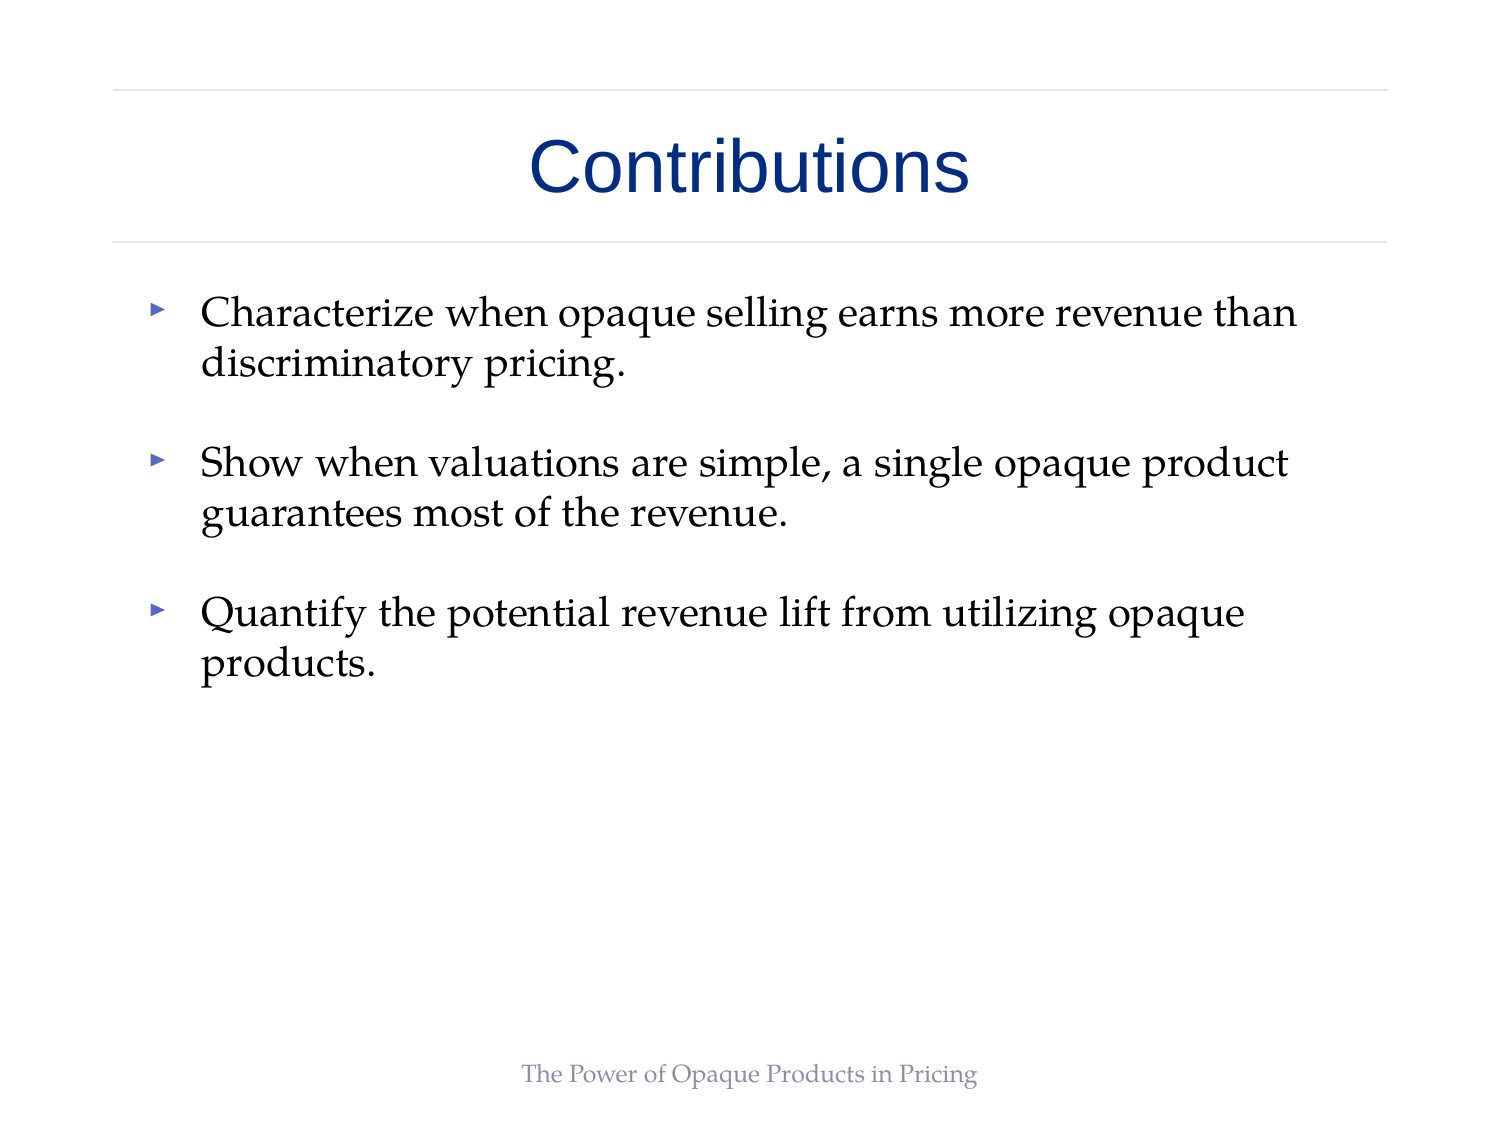

# Contributions
Characterize when opaque selling earns more revenue than discriminatory pricing.

Show when valuations are simple, a single opaque product guarantees most of the revenue.

Quantify the potential revenue lift from utilizing opaque products.
The Power of Opaque Products in Pricing